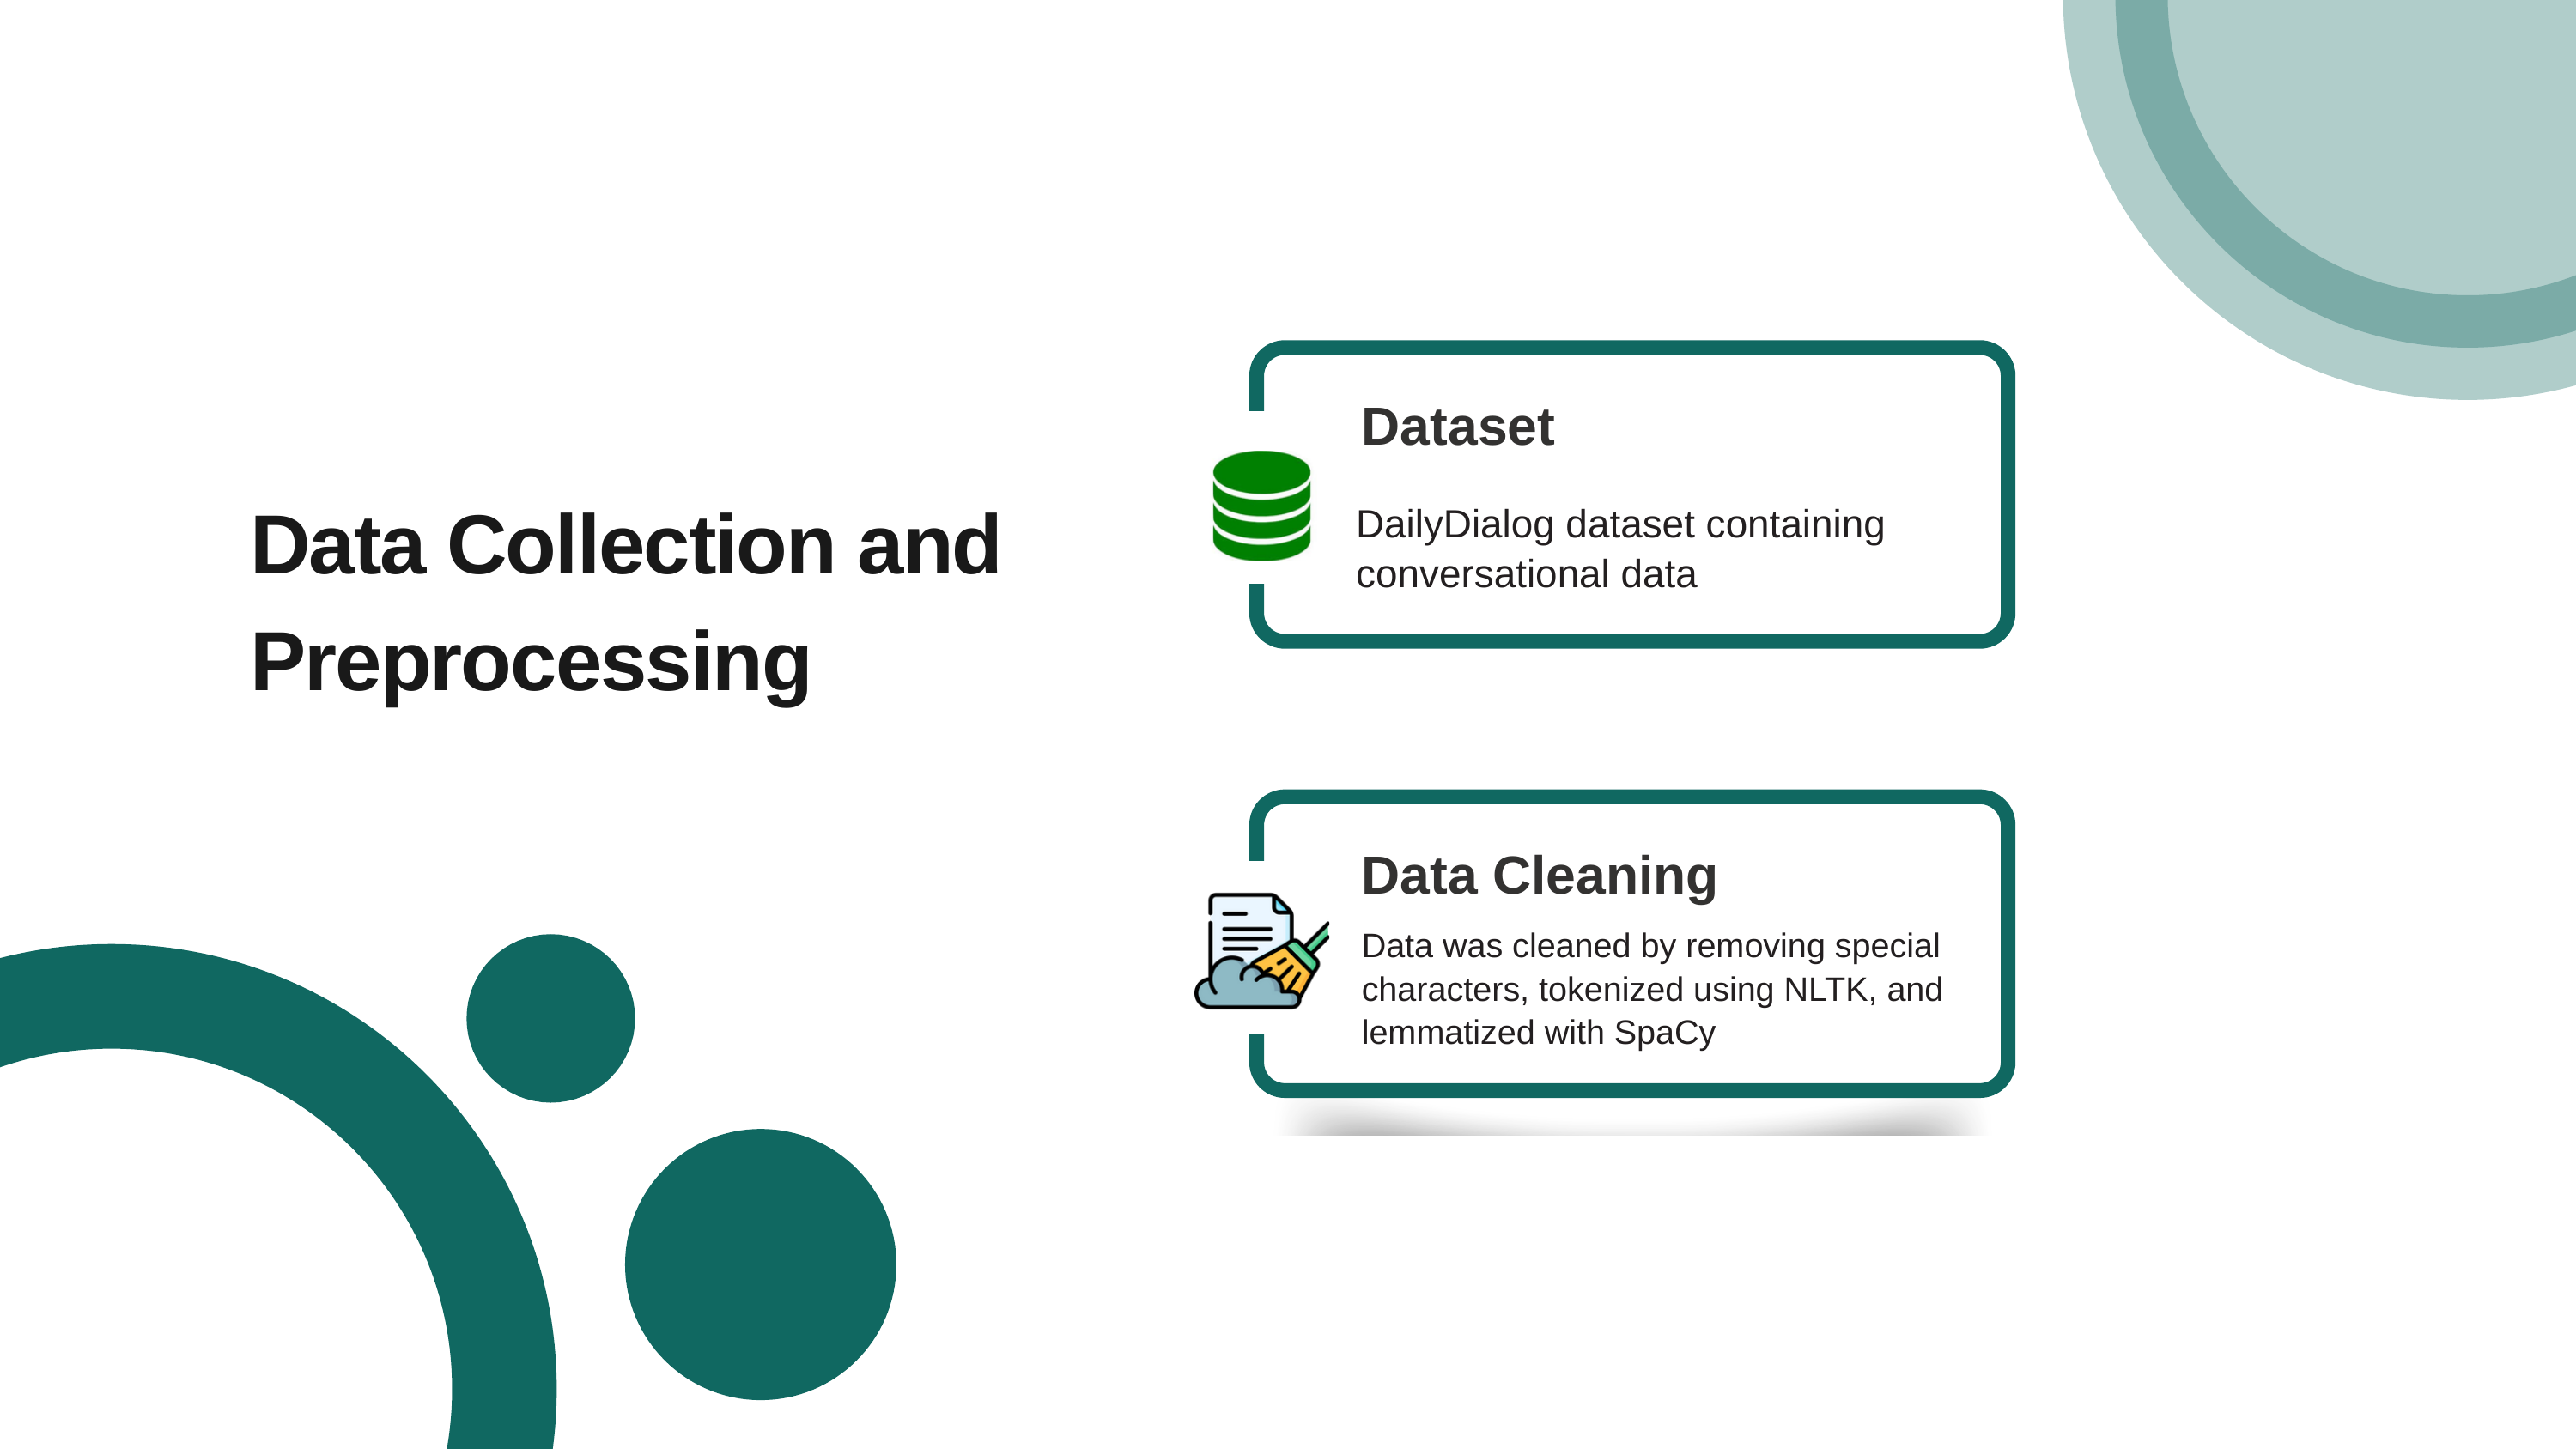

Dataset

Data Collection and Preprocessing
DailyDialog dataset containing conversational data

Data Cleaning

Data was cleaned by removing special characters, tokenized using NLTK, and lemmatized with SpaCy